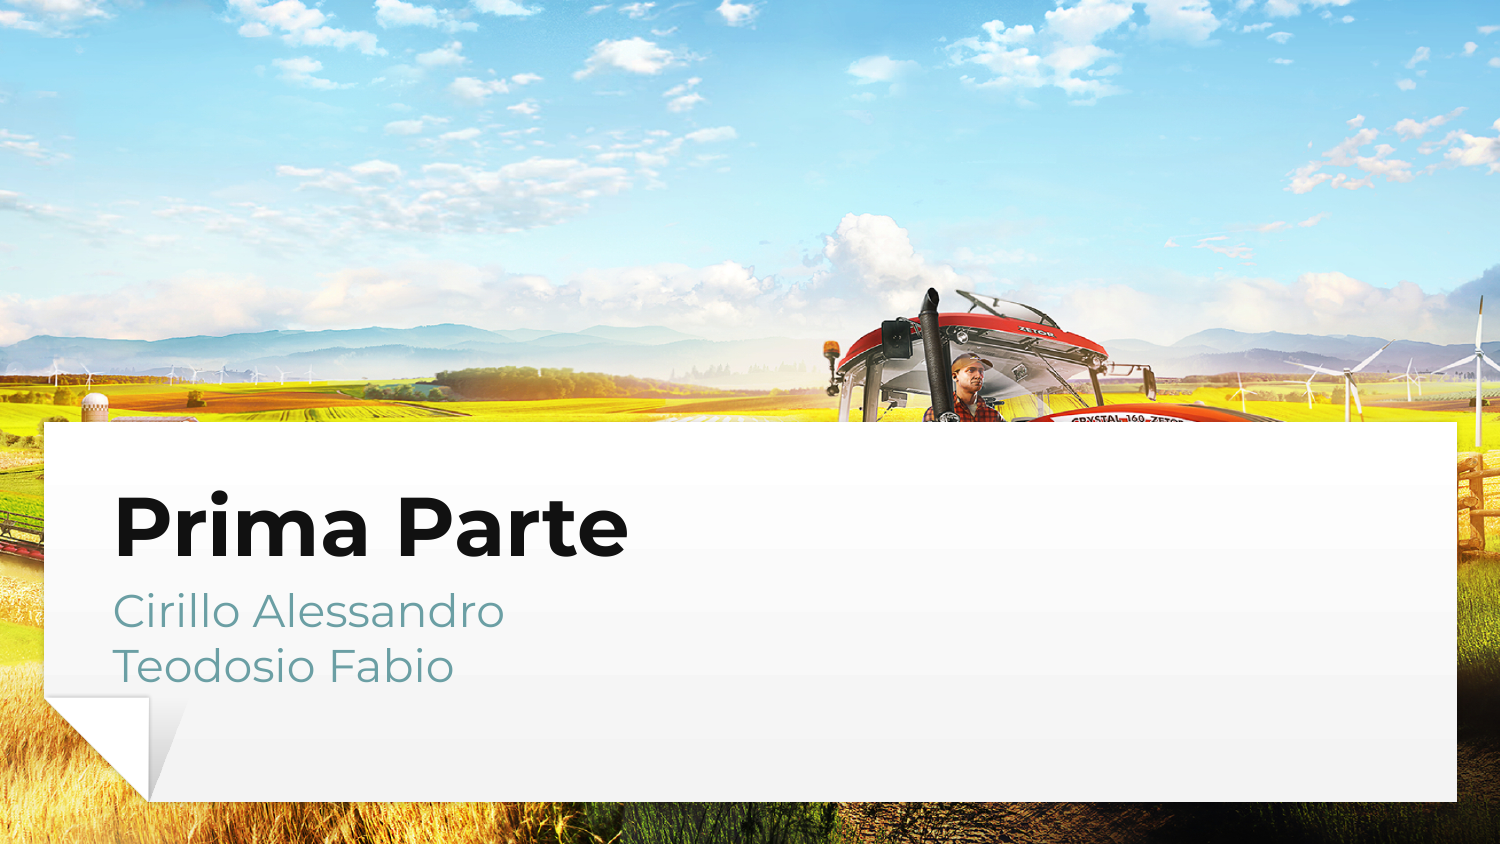

# Prima Parte
Cirillo Alessandro
Teodosio Fabio